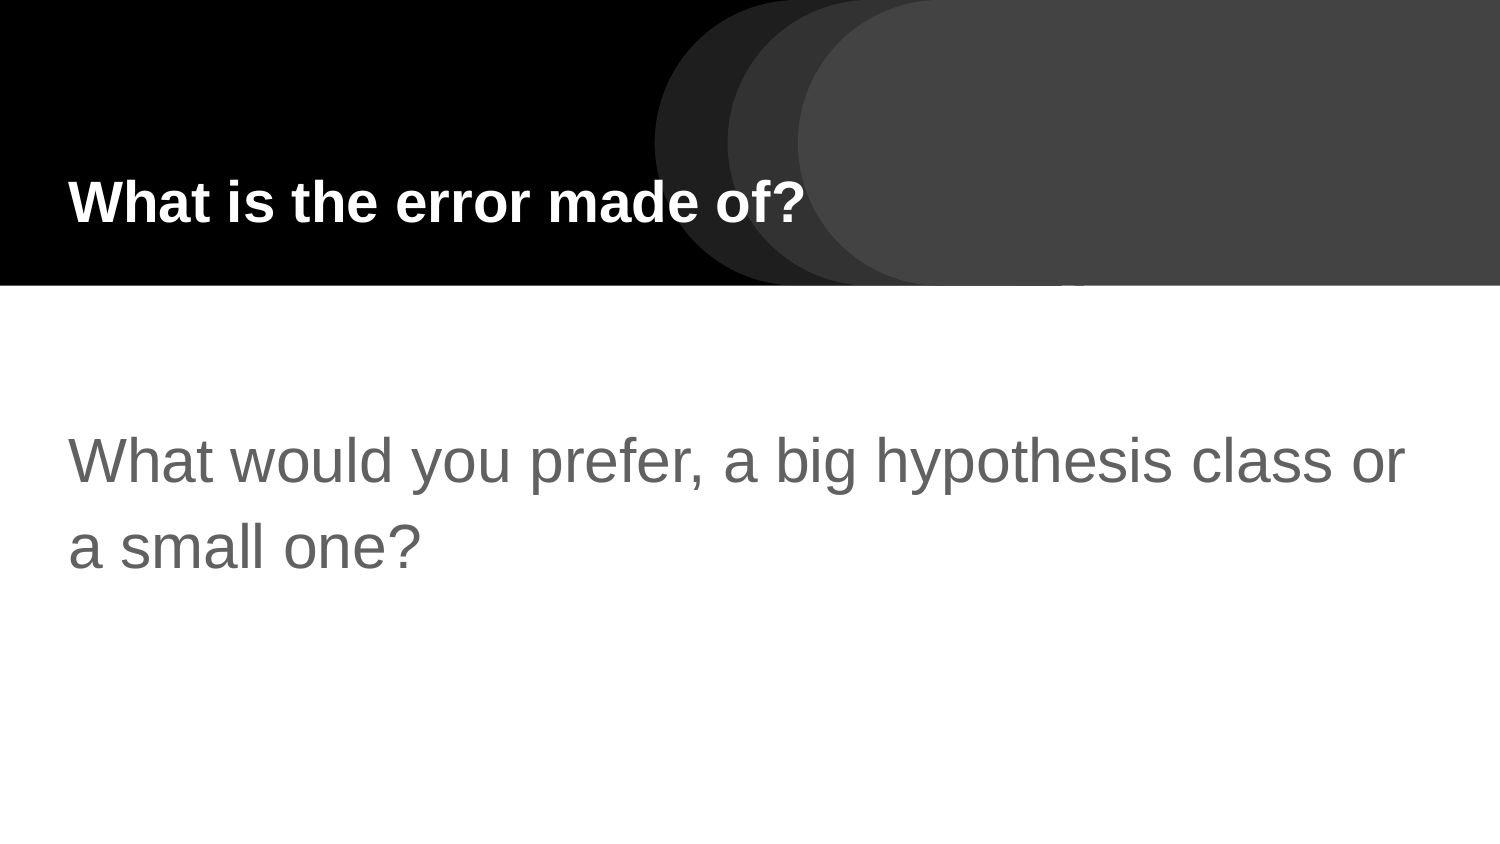

# What is the error made of?

What would you prefer, a big hypothesis class or a small one?